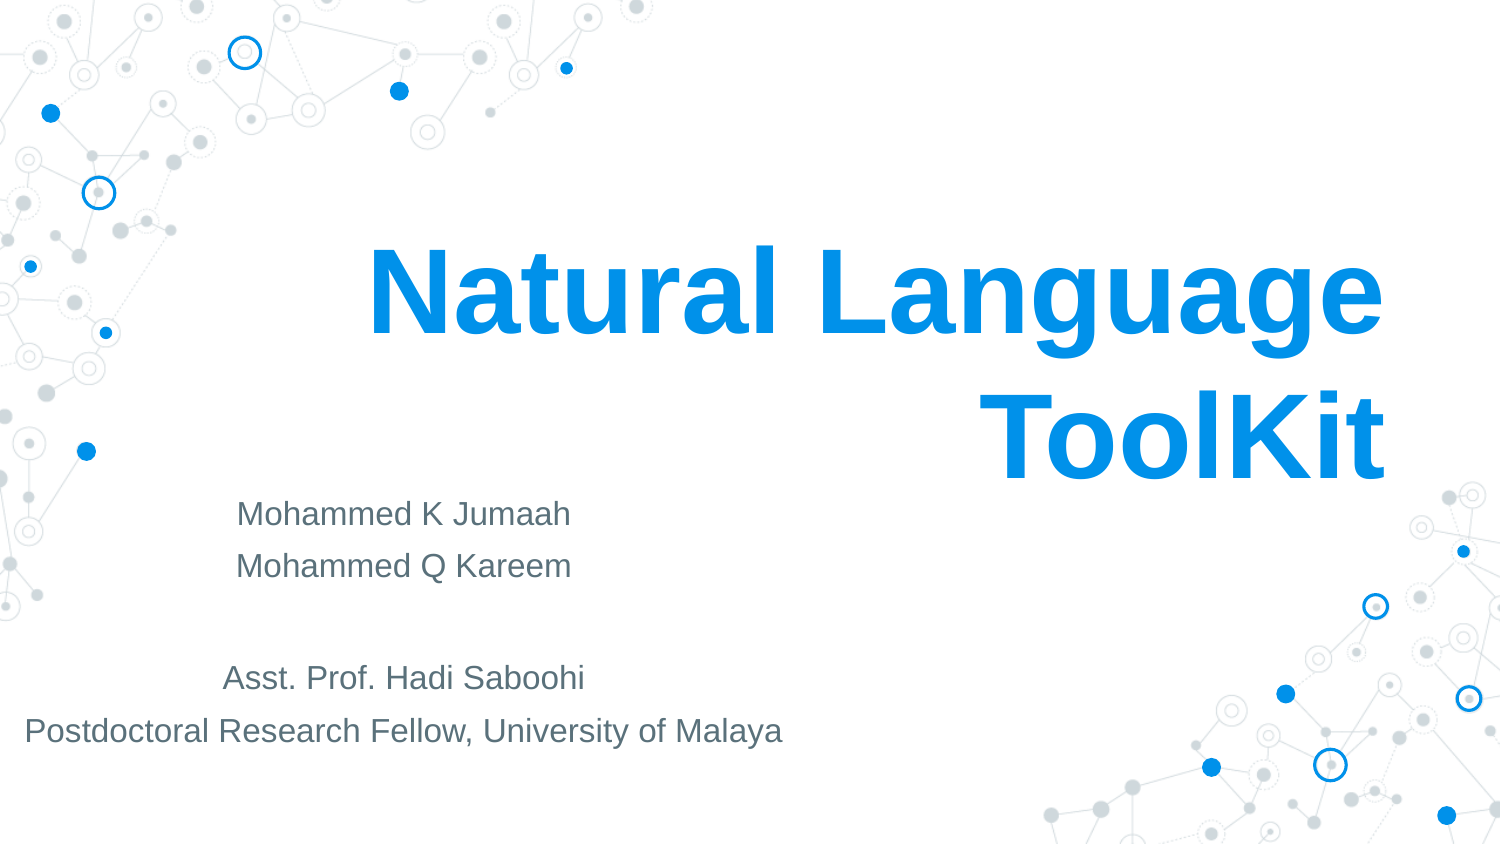

# Natural Language ToolKit
Mohammed K Jumaah
Mohammed Q Kareem
Asst. Prof. Hadi Saboohi
Postdoctoral Research Fellow, University of Malaya